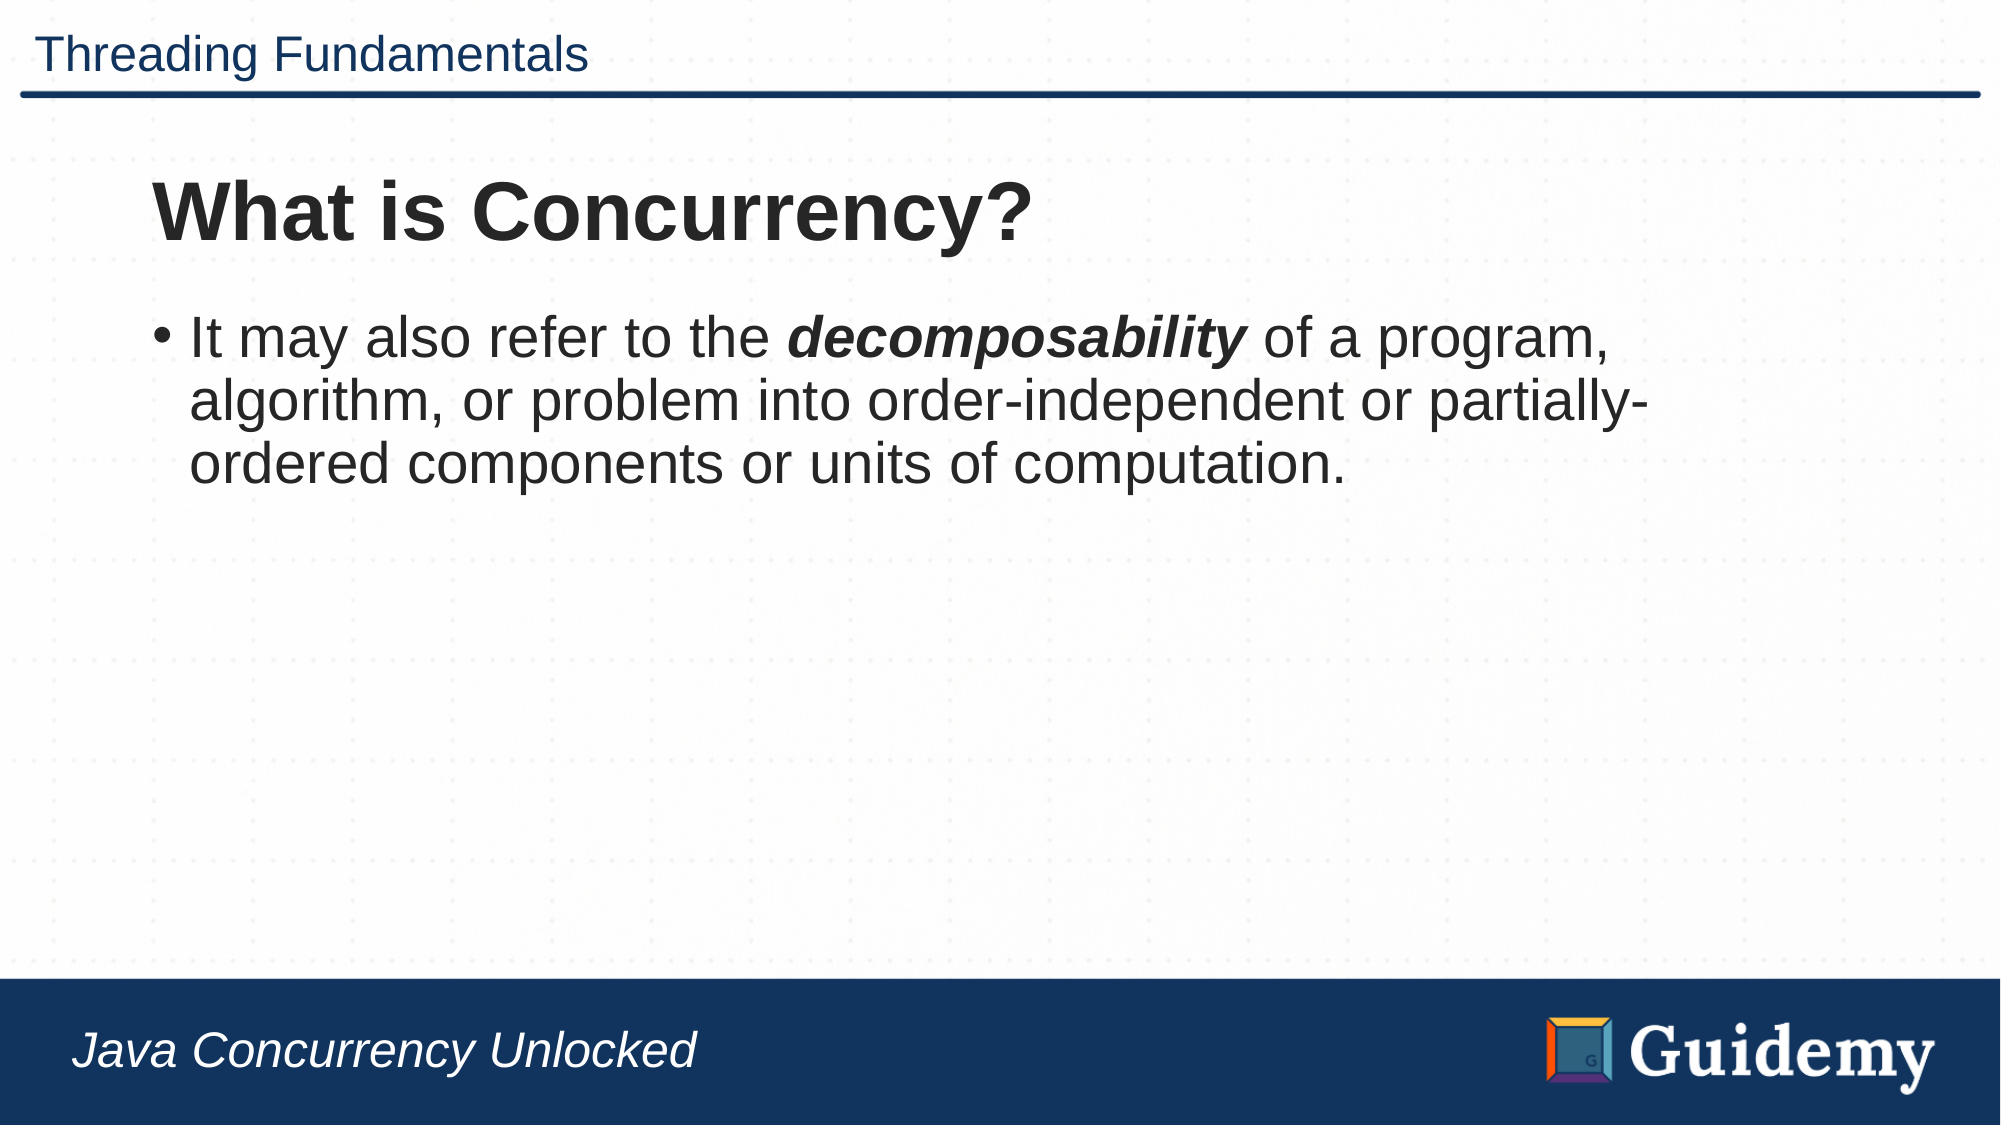

# Threading Fundamentals
What is Concurrency?
It may also refer to the decomposability of a program, algorithm, or problem into order-independent or partially-ordered components or units of computation.
Java Concurrency Unlocked